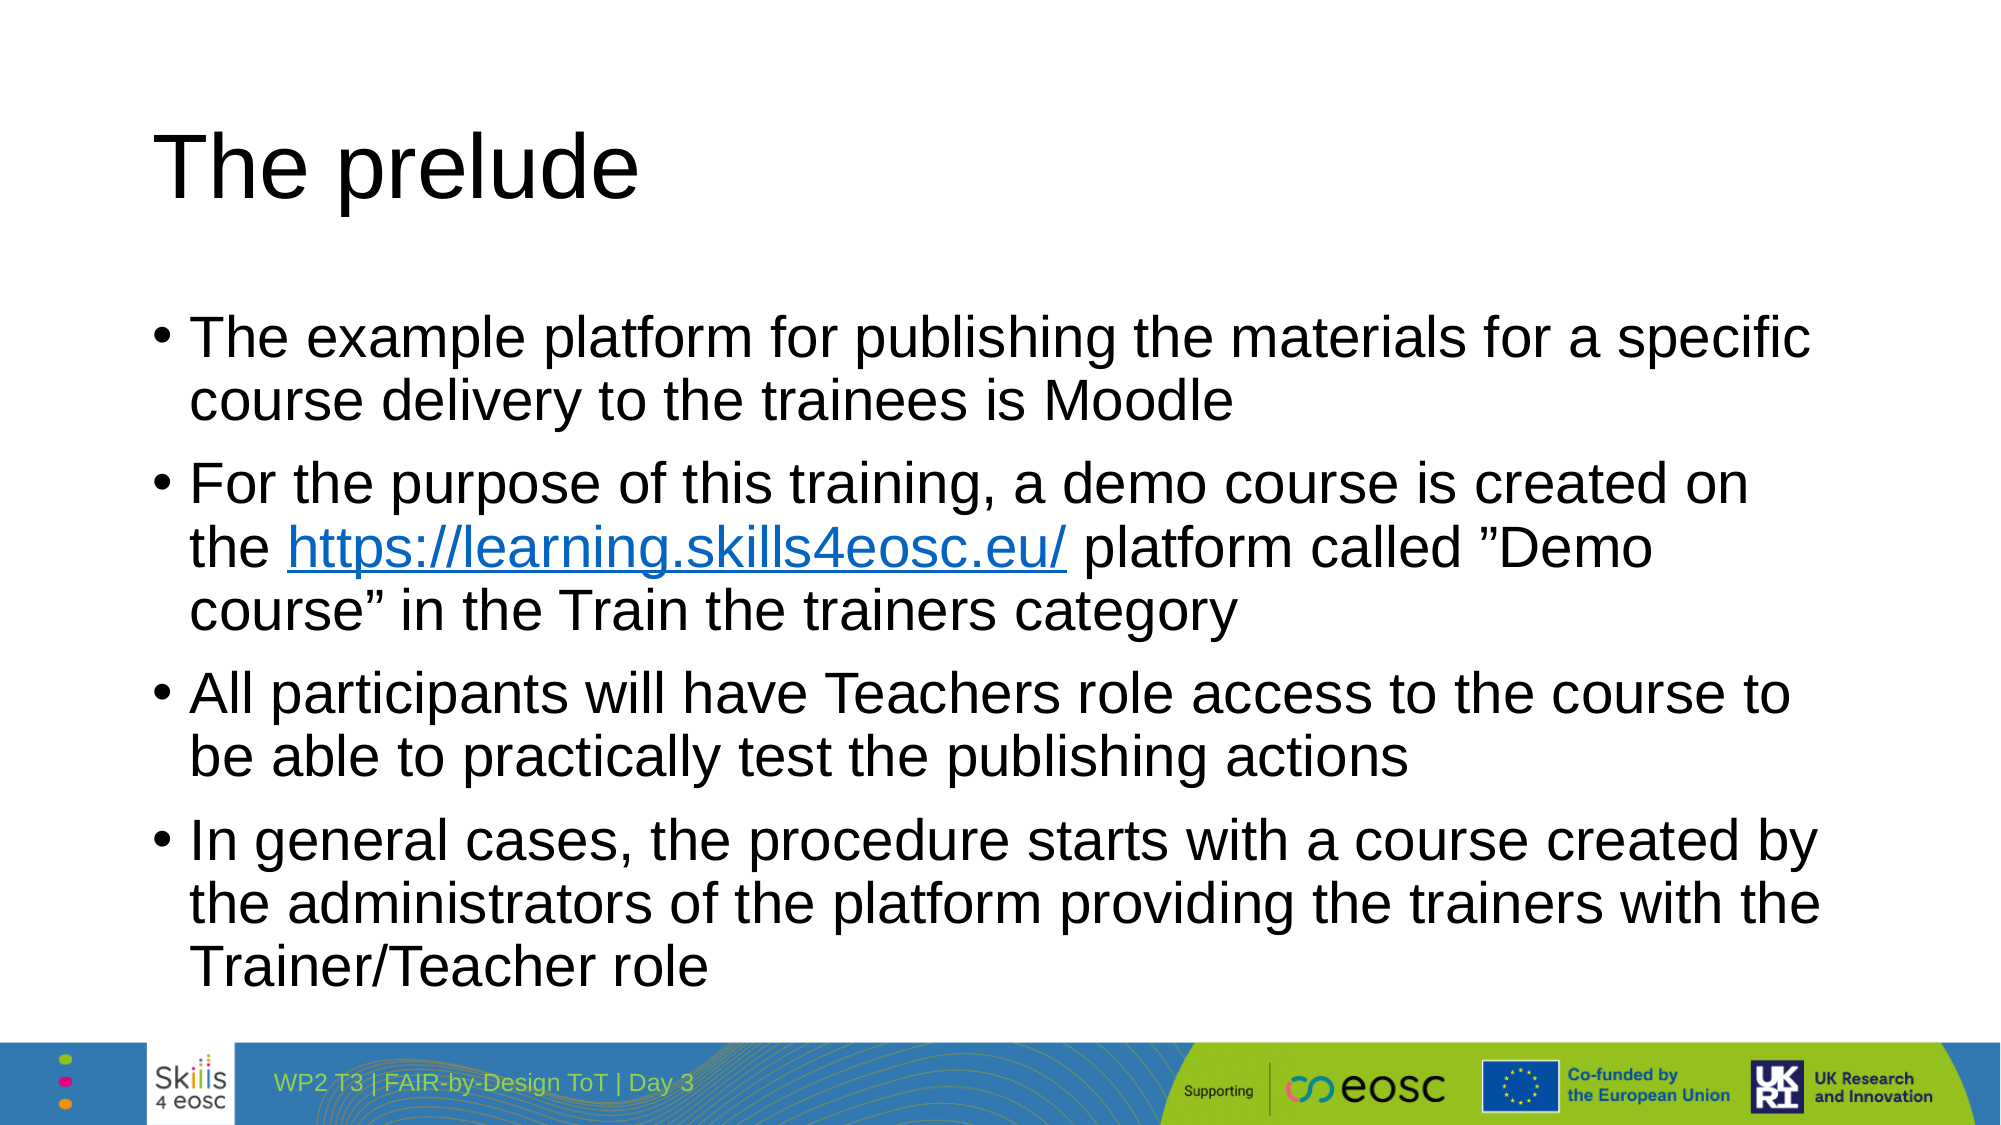

# The prelude
The example platform for publishing the materials for a specific course delivery to the trainees is Moodle
For the purpose of this training, a demo course is created on the https://learning.skills4eosc.eu/ platform called ”Demo course” in the Train the trainers category
All participants will have Teachers role access to the course to be able to practically test the publishing actions
In general cases, the procedure starts with a course created by the administrators of the platform providing the trainers with the Trainer/Teacher role

WP2 T3 | FAIR-by-Design ToT | Day 3